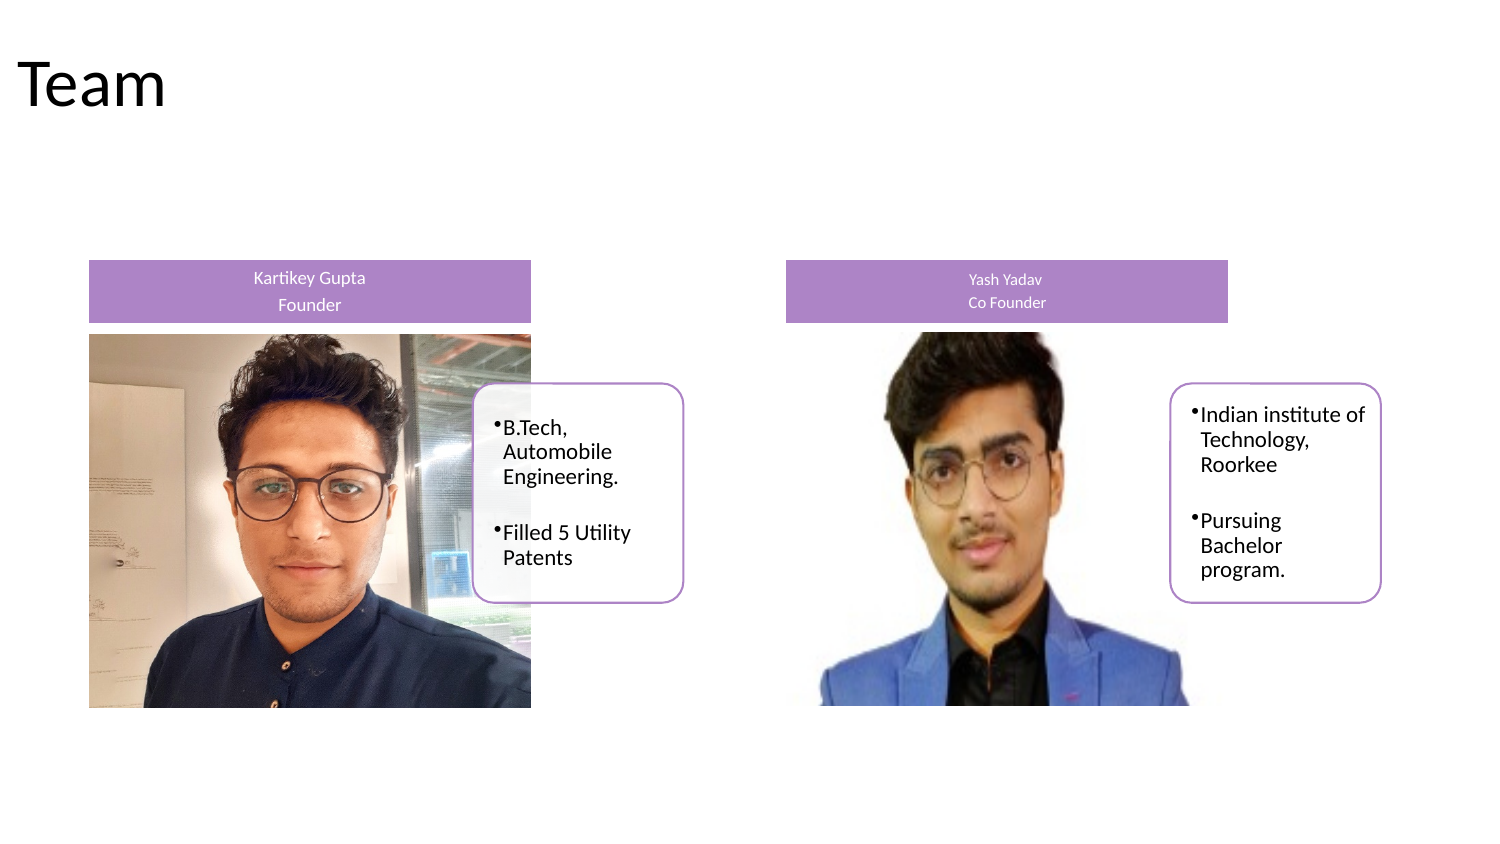

# Team
B.Tech, Automobile Engineering.

Filled 5 Utility Patents
Kartikey Gupta
Founder
Indian institute of Technology, Roorkee

Pursuing Bachelor program.
Yash Yadav
Co Founder